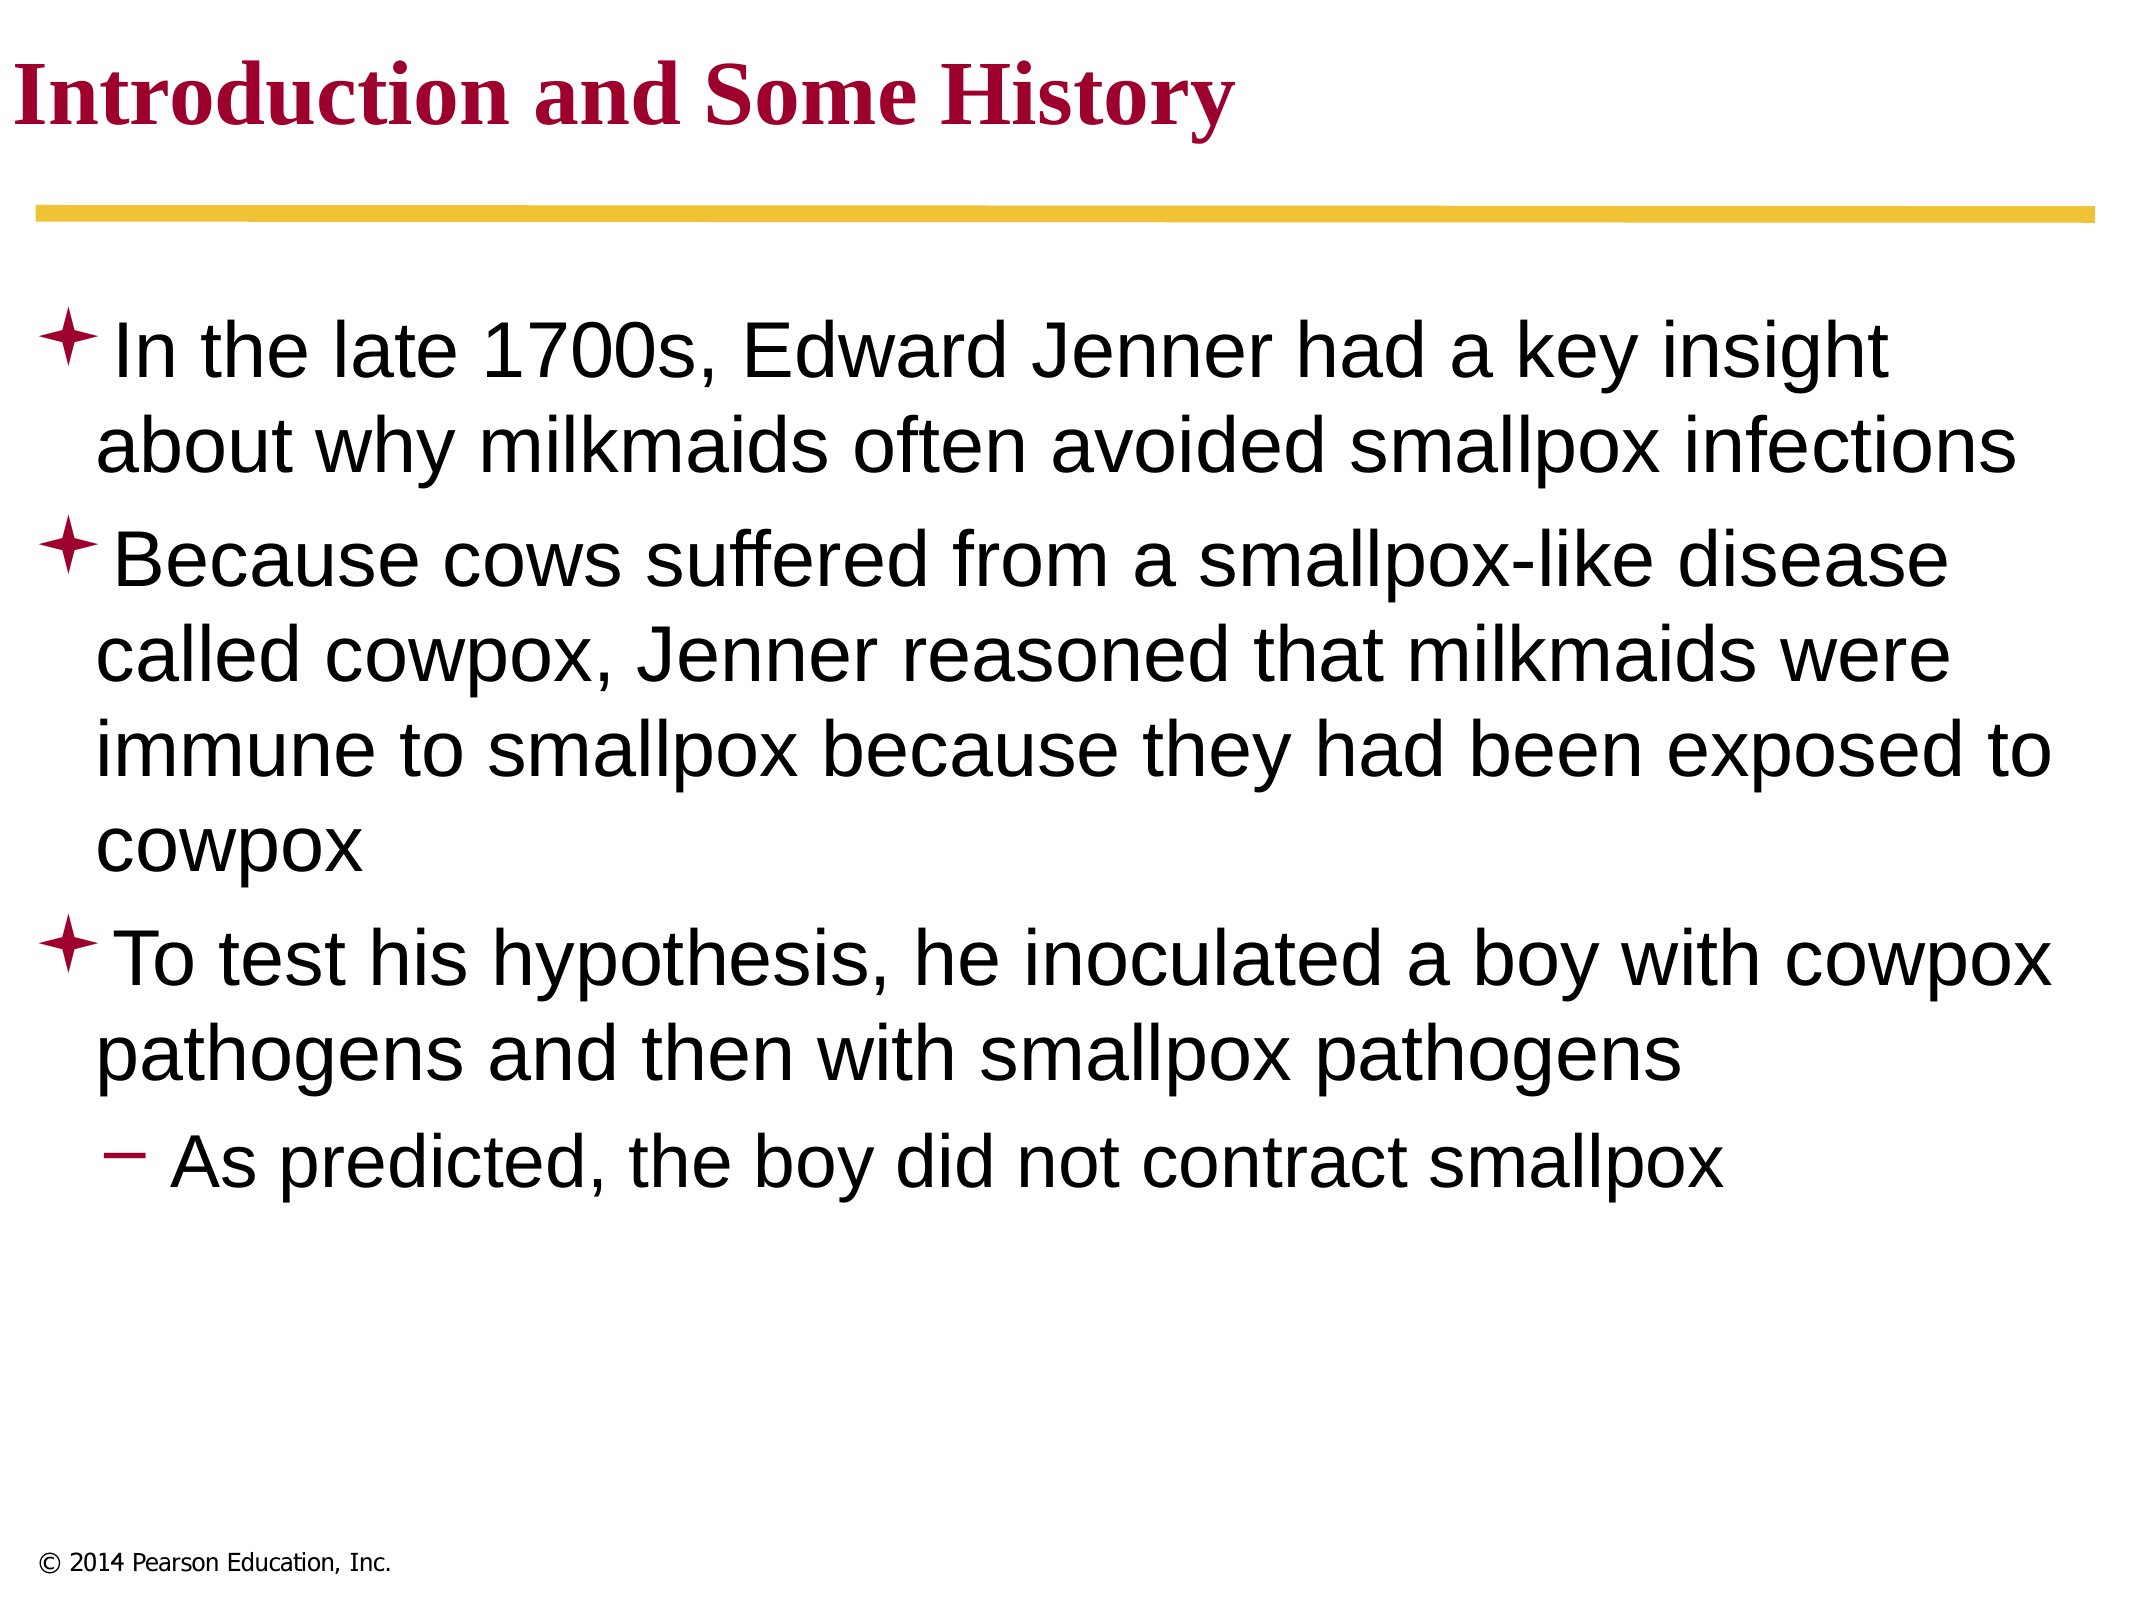

Introduction and Some History

In the late 1700s, Edward Jenner had a key insight about why milkmaids often avoided smallpox infections
Because cows suffered from a smallpox-like disease called cowpox, Jenner reasoned that milkmaids were immune to smallpox because they had been exposed to cowpox
To test his hypothesis, he inoculated a boy with cowpox pathogens and then with smallpox pathogens
As predicted, the boy did not contract smallpox